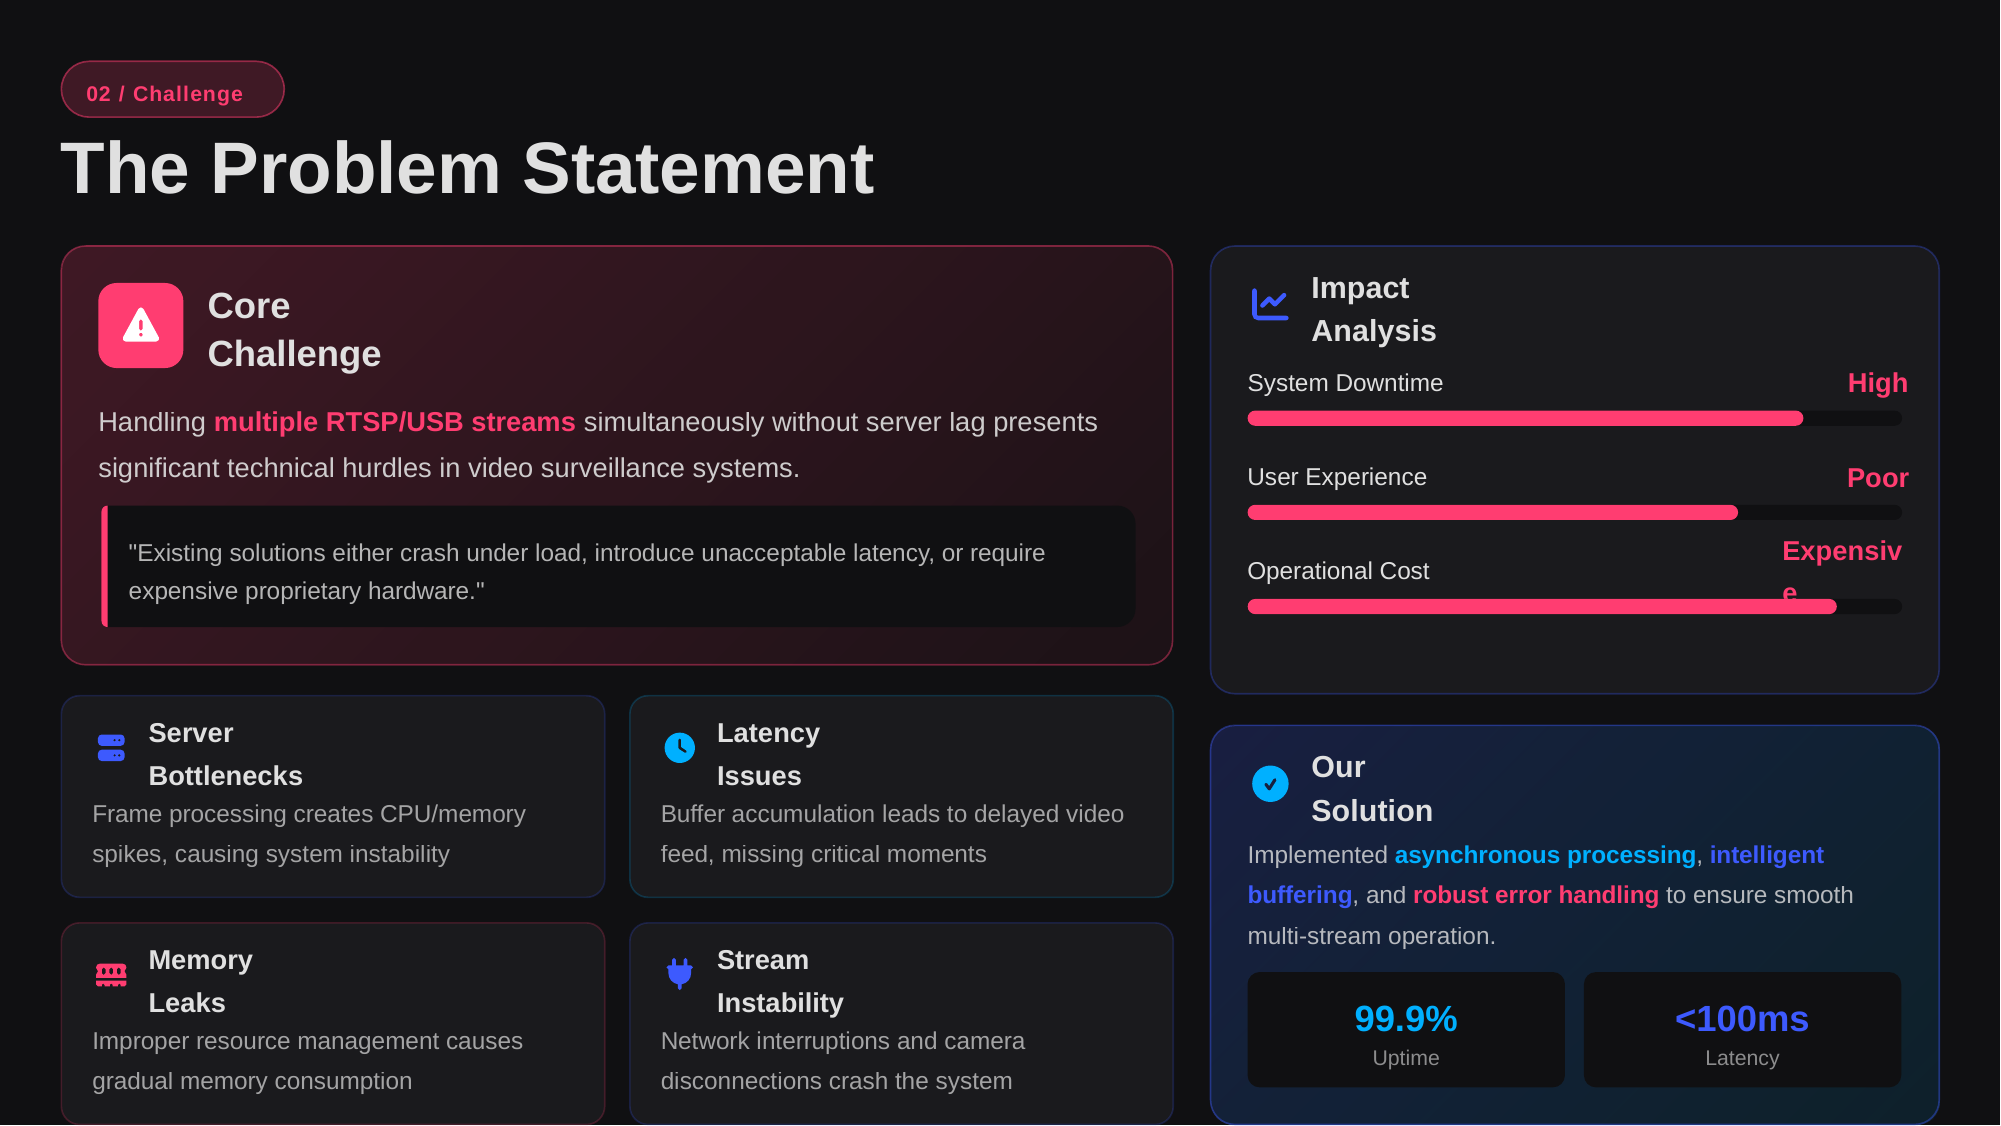

02 / Challenge
The Problem Statement

Impact Analysis

Core Challenge

High
System Downtime
Handling multiple RTSP/USB streams simultaneously without server lag presents significant technical hurdles in video surveillance systems.

Poor
User Experience

"Existing solutions either crash under load, introduce unacceptable latency, or require expensive proprietary hardware."
Expensive
Operational Cost

Server Bottlenecks
Latency Issues

Our Solution

Frame processing creates CPU/memory spikes, causing system instability
Buffer accumulation leads to delayed video feed, missing critical moments
Implemented asynchronous processing, intelligent buffering, and robust error handling to ensure smooth multi-stream operation.

Memory Leaks
Stream Instability

99.9%
<100ms
Improper resource management causes gradual memory consumption
Network interruptions and camera disconnections crash the system
Uptime
Latency